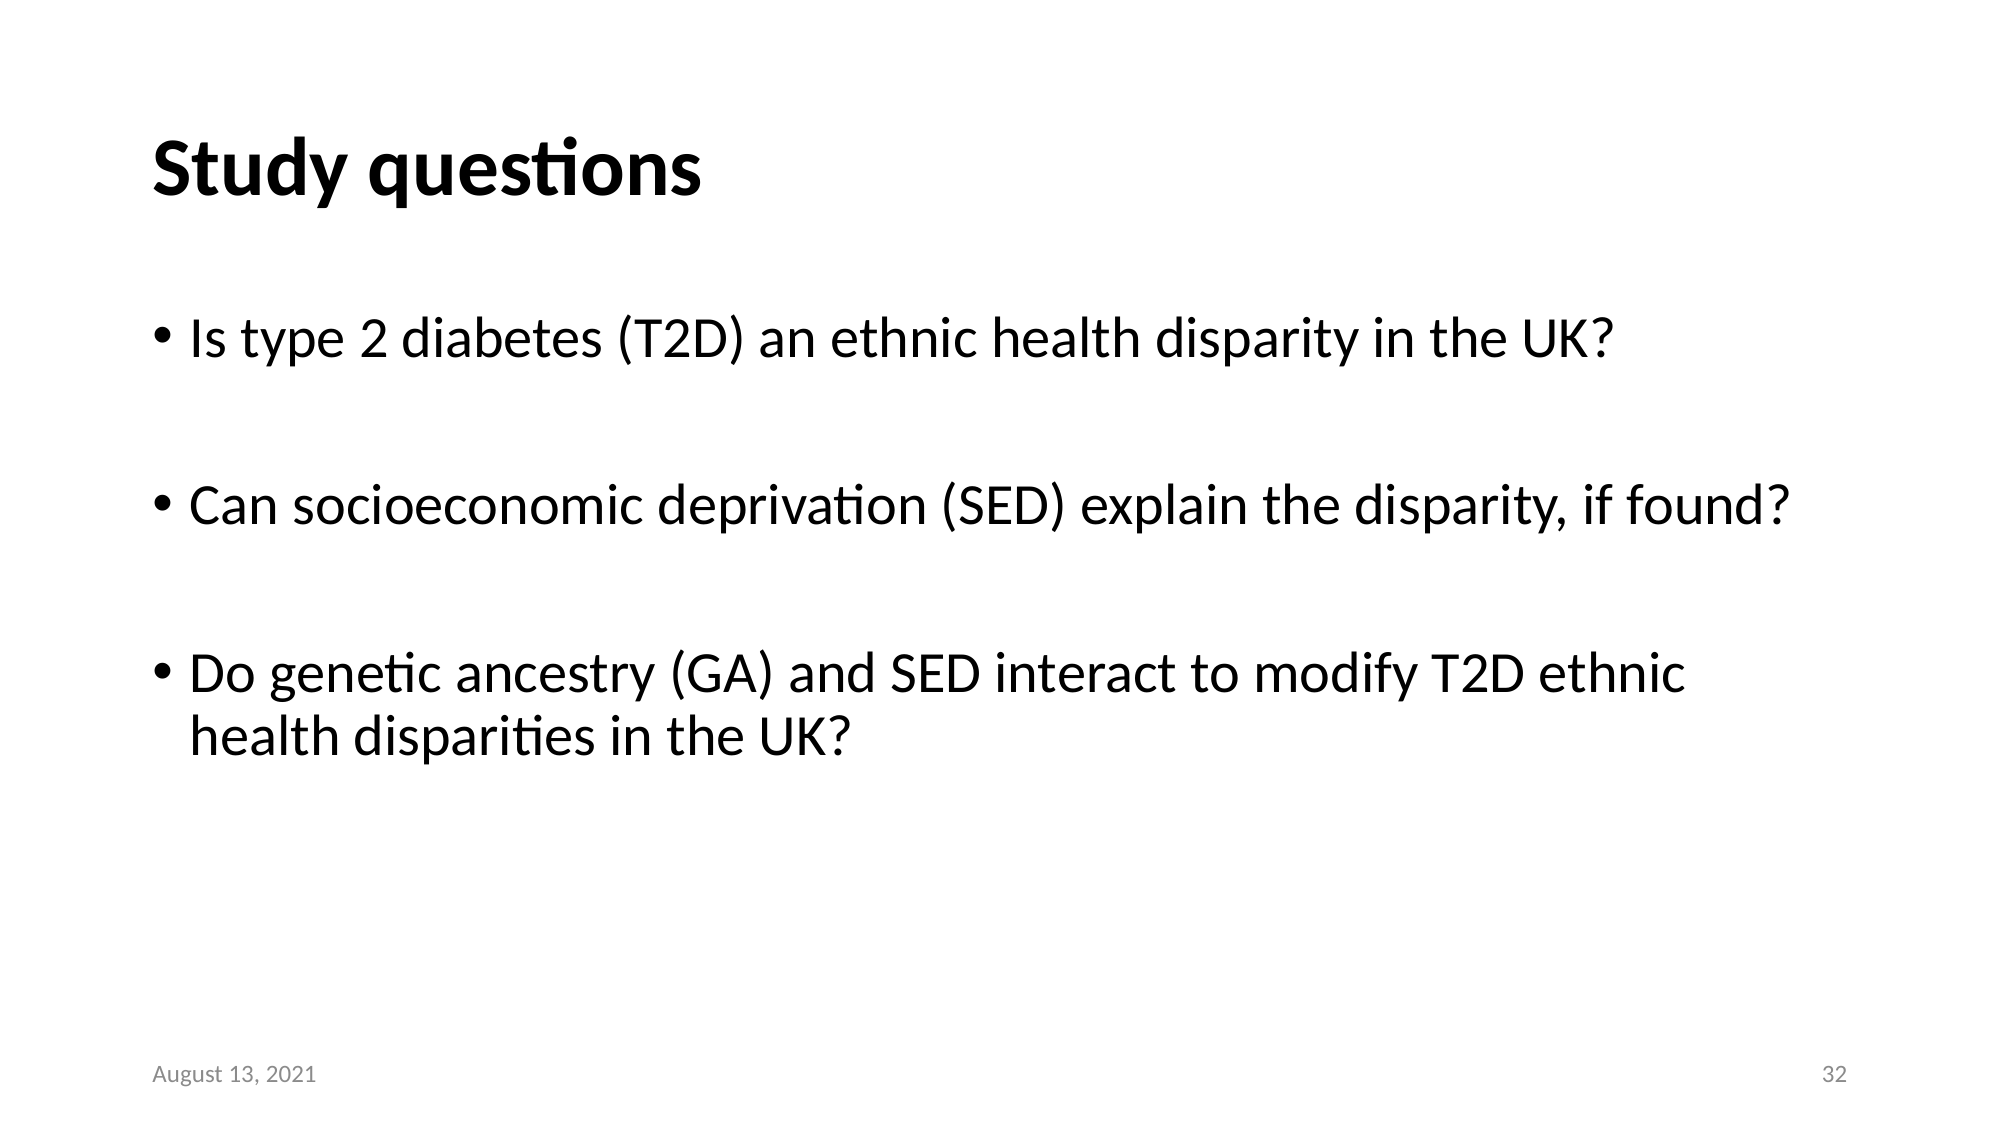

# Study questions
Is type 2 diabetes (T2D) an ethnic health disparity in the UK?

Can socioeconomic deprivation (SED) explain the disparity, if found?

Do genetic ancestry (GA) and SED interact to modify T2D ethnic health disparities in the UK?
August 13, 2021
32